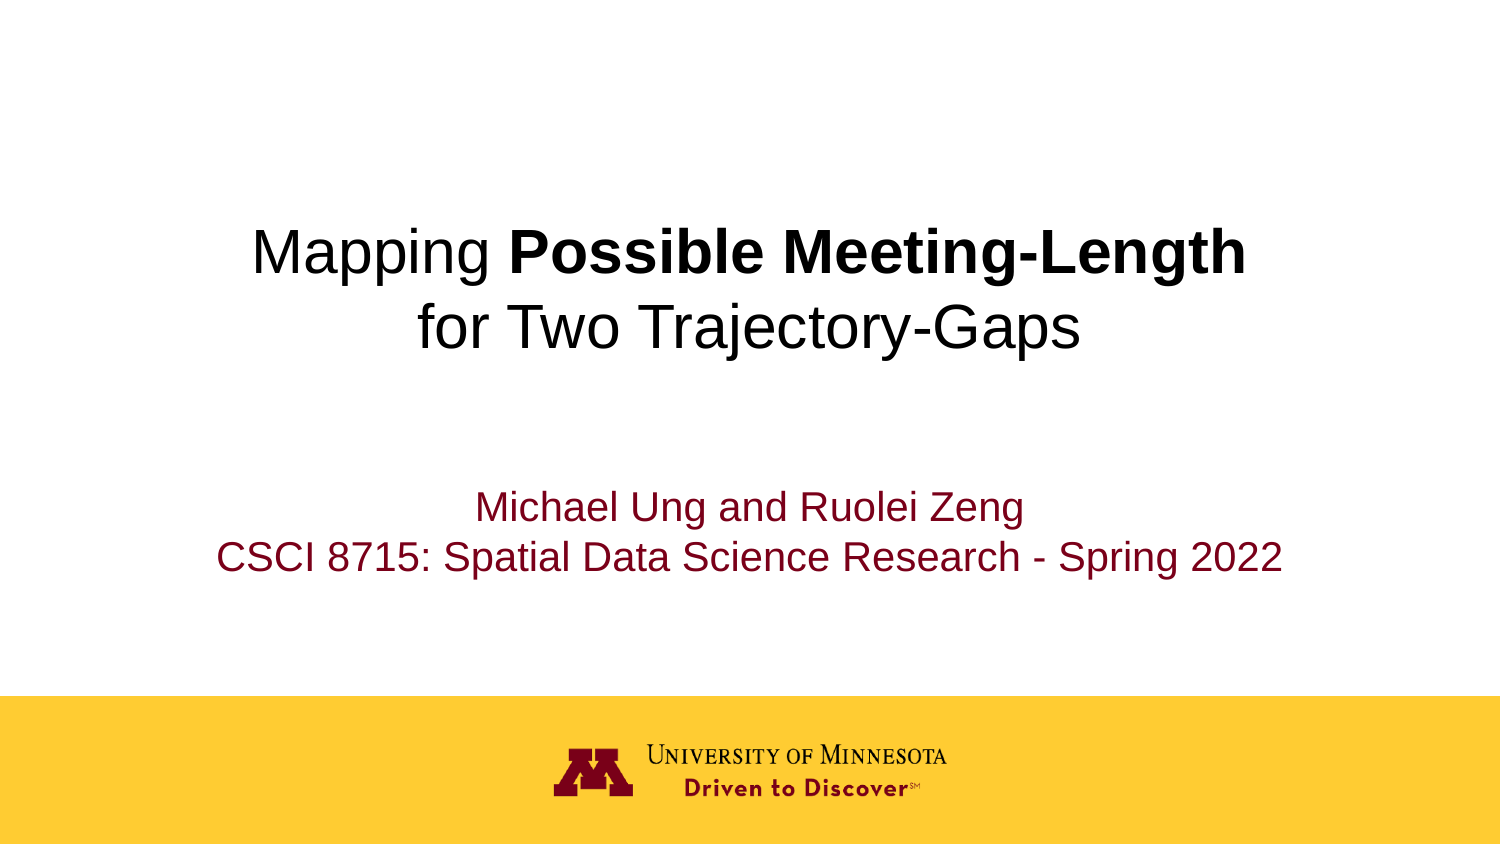

# Mapping Possible Meeting-Length
for Two Trajectory-Gaps
Michael Ung and Ruolei Zeng
CSCI 8715: Spatial Data Science Research - Spring 2022